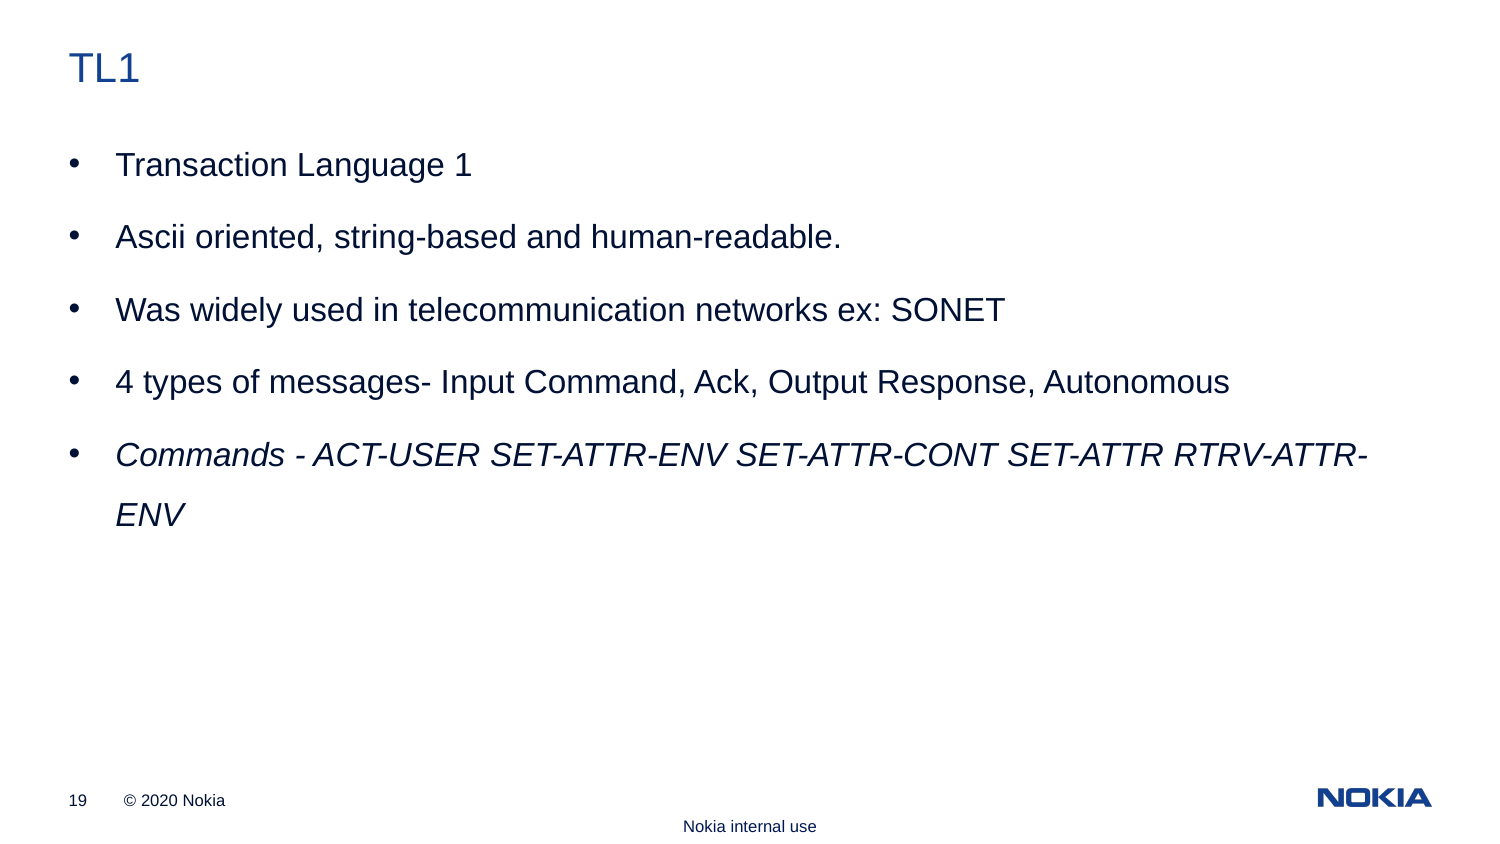

TL1
Transaction Language 1
Ascii oriented, string-based and human-readable.
Was widely used in telecommunication networks ex: SONET
4 types of messages- Input Command, Ack, Output Response, Autonomous
Commands - ACT-USER SET-ATTR-ENV SET-ATTR-CONT SET-ATTR RTRV-ATTR-ENV